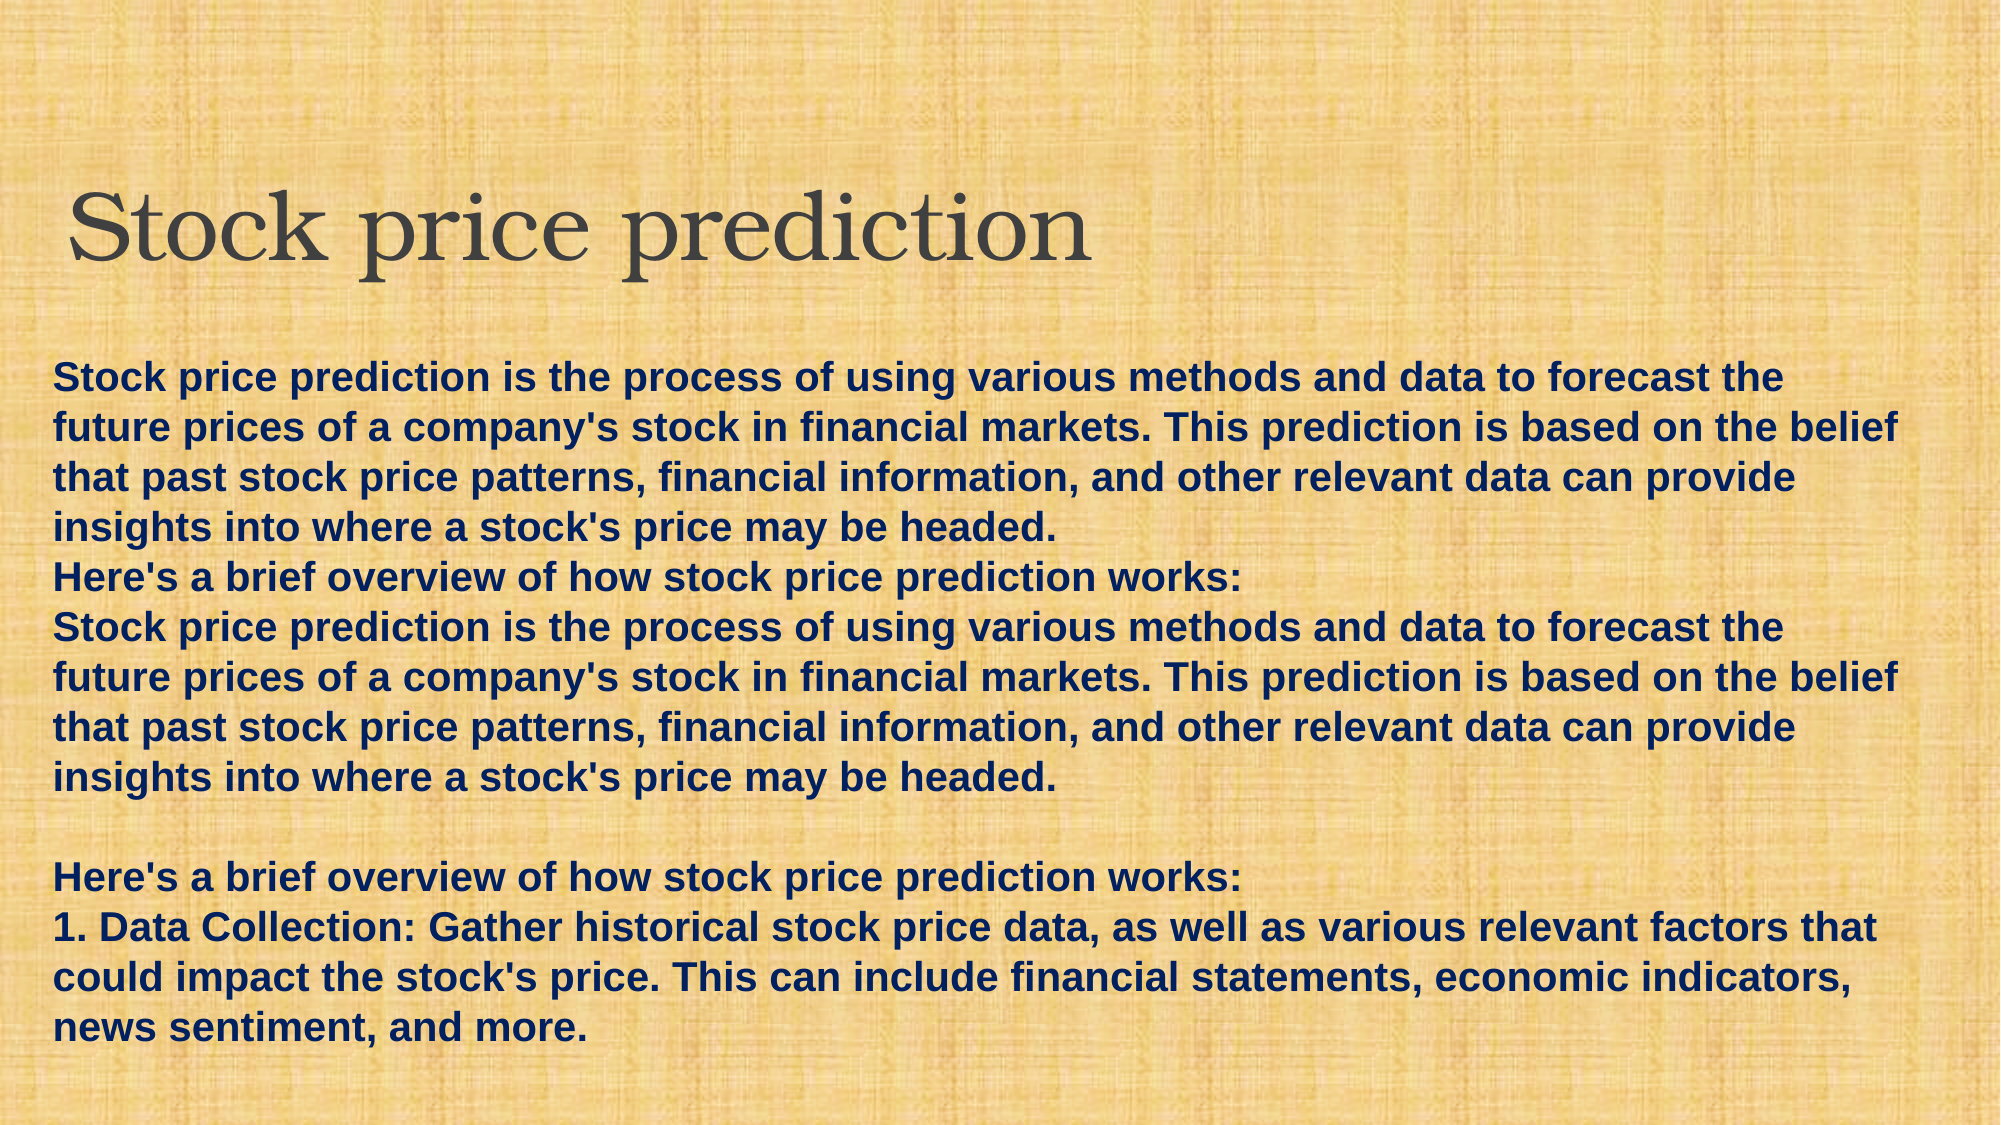

# Stock price prediction
Stock price prediction is the process of using various methods and data to forecast the future prices of a company's stock in financial markets. This prediction is based on the belief that past stock price patterns, financial information, and other relevant data can provide insights into where a stock's price may be headed.
Here's a brief overview of how stock price prediction works:
Stock price prediction is the process of using various methods and data to forecast the future prices of a company's stock in financial markets. This prediction is based on the belief that past stock price patterns, financial information, and other relevant data can provide insights into where a stock's price may be headed.

Here's a brief overview of how stock price prediction works:
1. Data Collection: Gather historical stock price data, as well as various relevant factors that could impact the stock's price. This can include financial statements, economic indicators, news sentiment, and more.